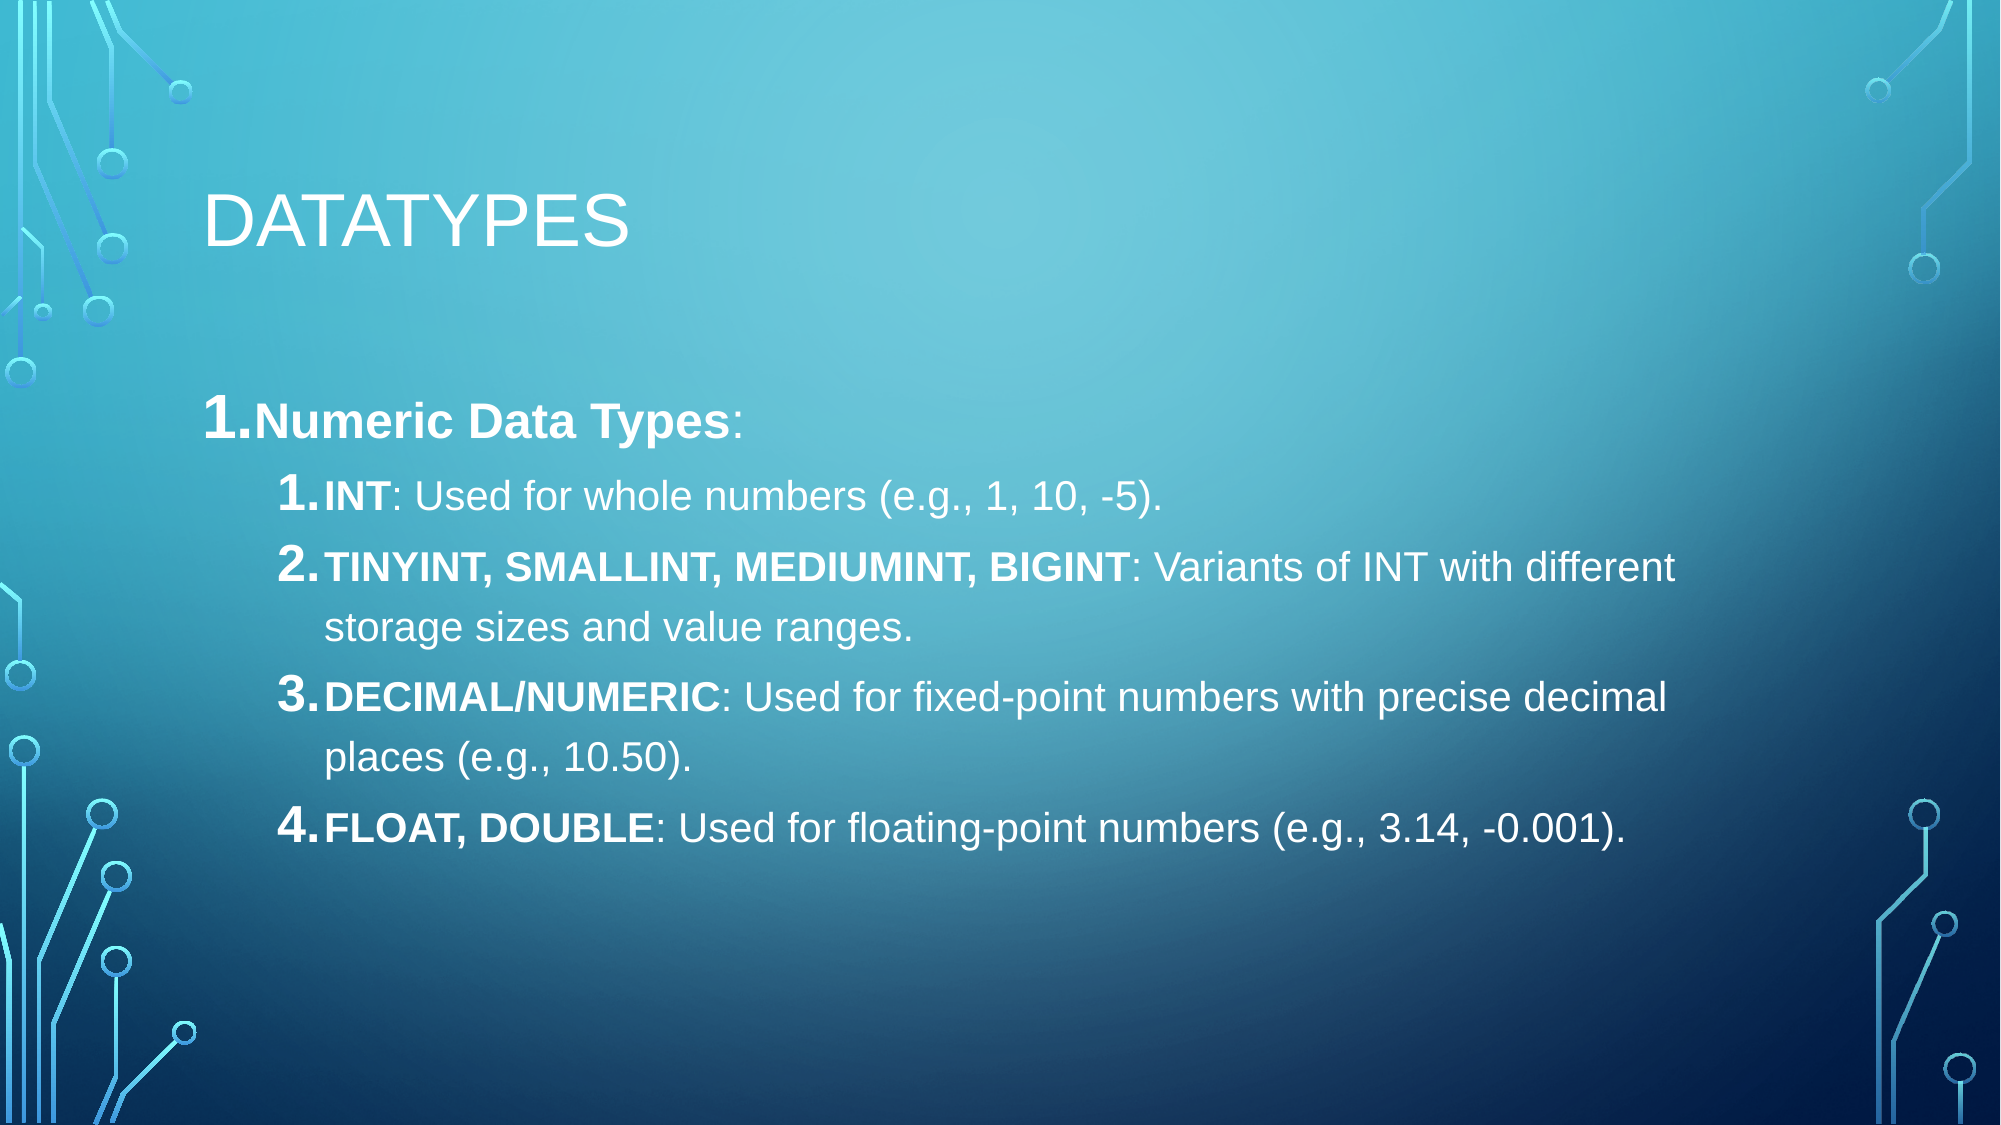

# Datatypes
Numeric Data Types:
INT: Used for whole numbers (e.g., 1, 10, -5).
TINYINT, SMALLINT, MEDIUMINT, BIGINT: Variants of INT with different storage sizes and value ranges.
DECIMAL/NUMERIC: Used for fixed-point numbers with precise decimal places (e.g., 10.50).
FLOAT, DOUBLE: Used for floating-point numbers (e.g., 3.14, -0.001).